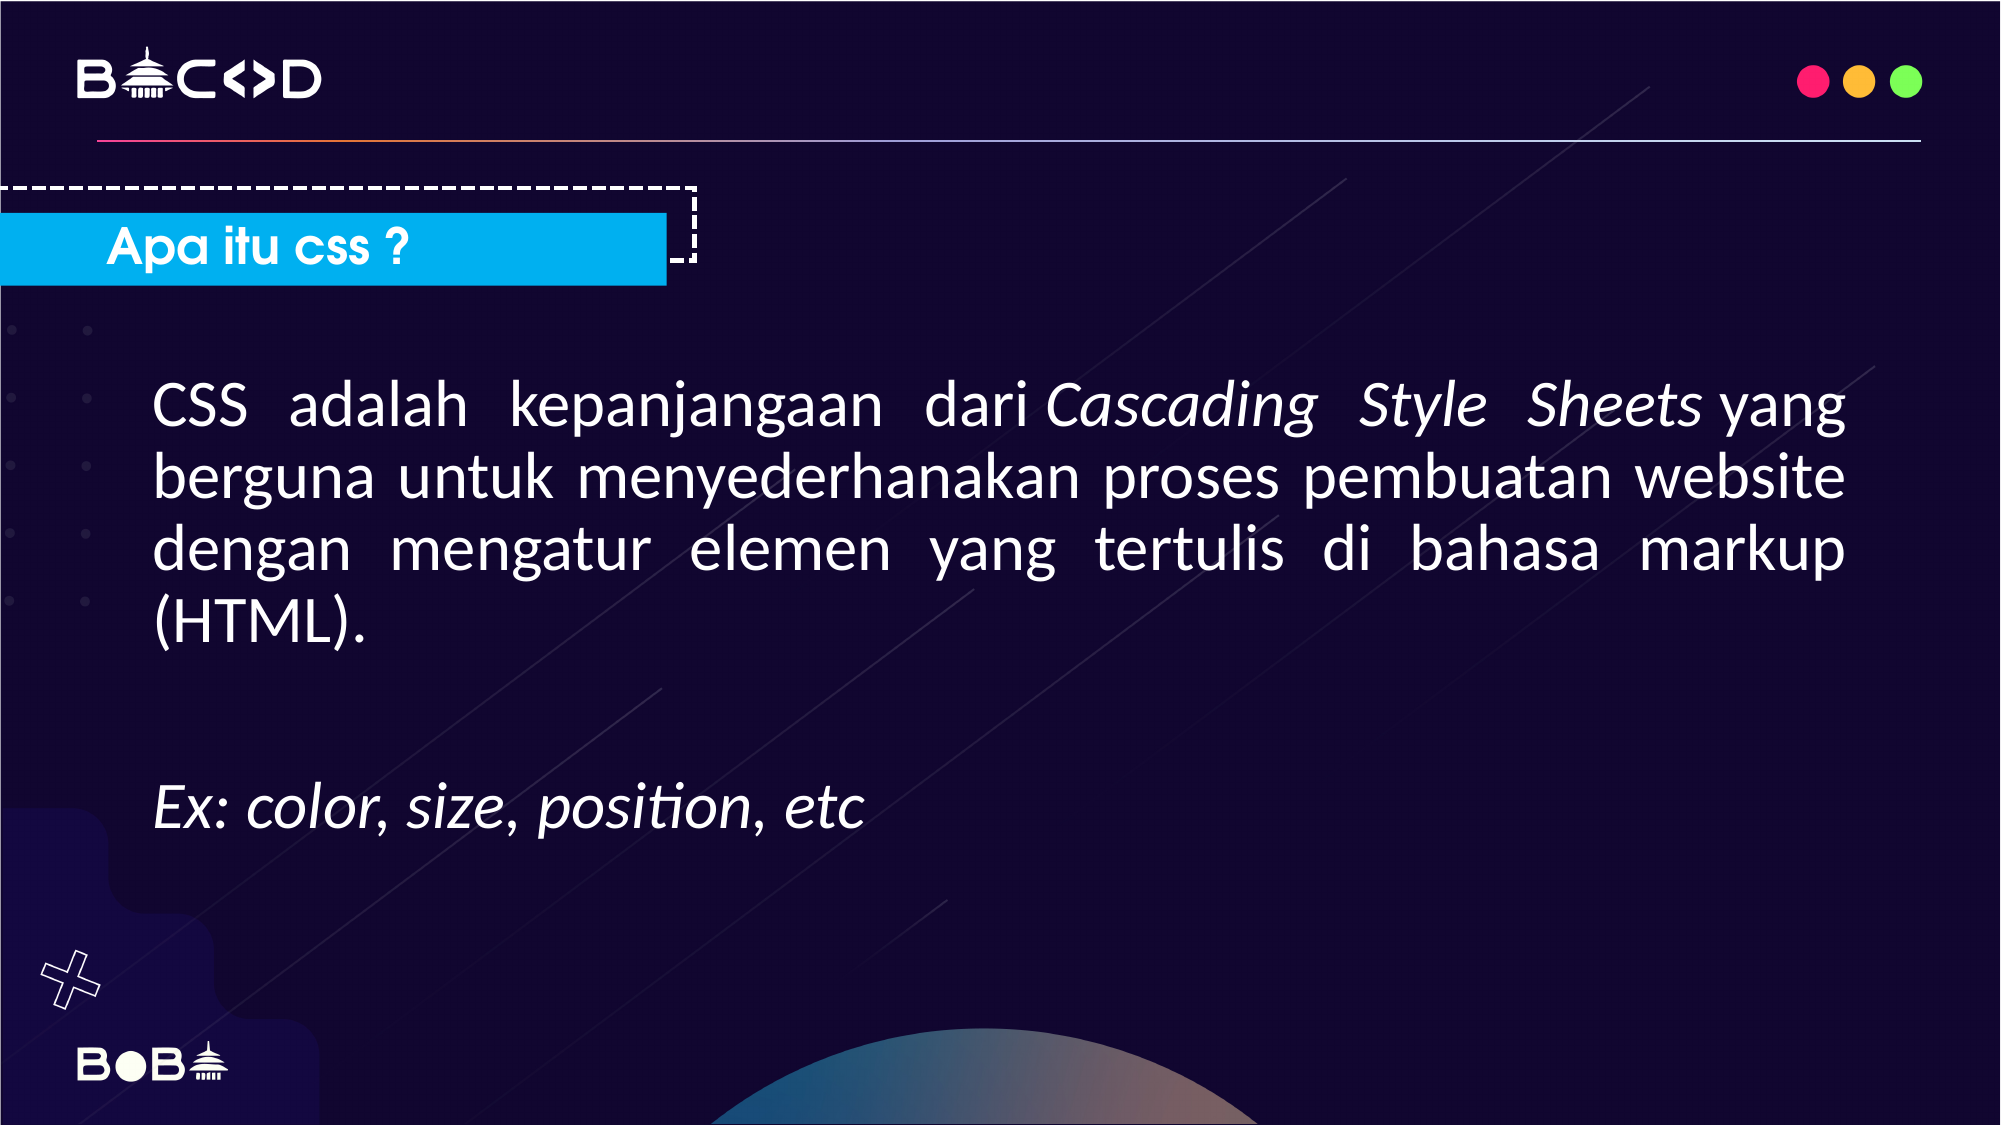

Apa itu css ?
CSS adalah kepanjangaan dari Cascading Style Sheets yang berguna untuk menyederhanakan proses pembuatan website dengan mengatur elemen yang tertulis di bahasa markup (HTML).

Ex: color, size, position, etc